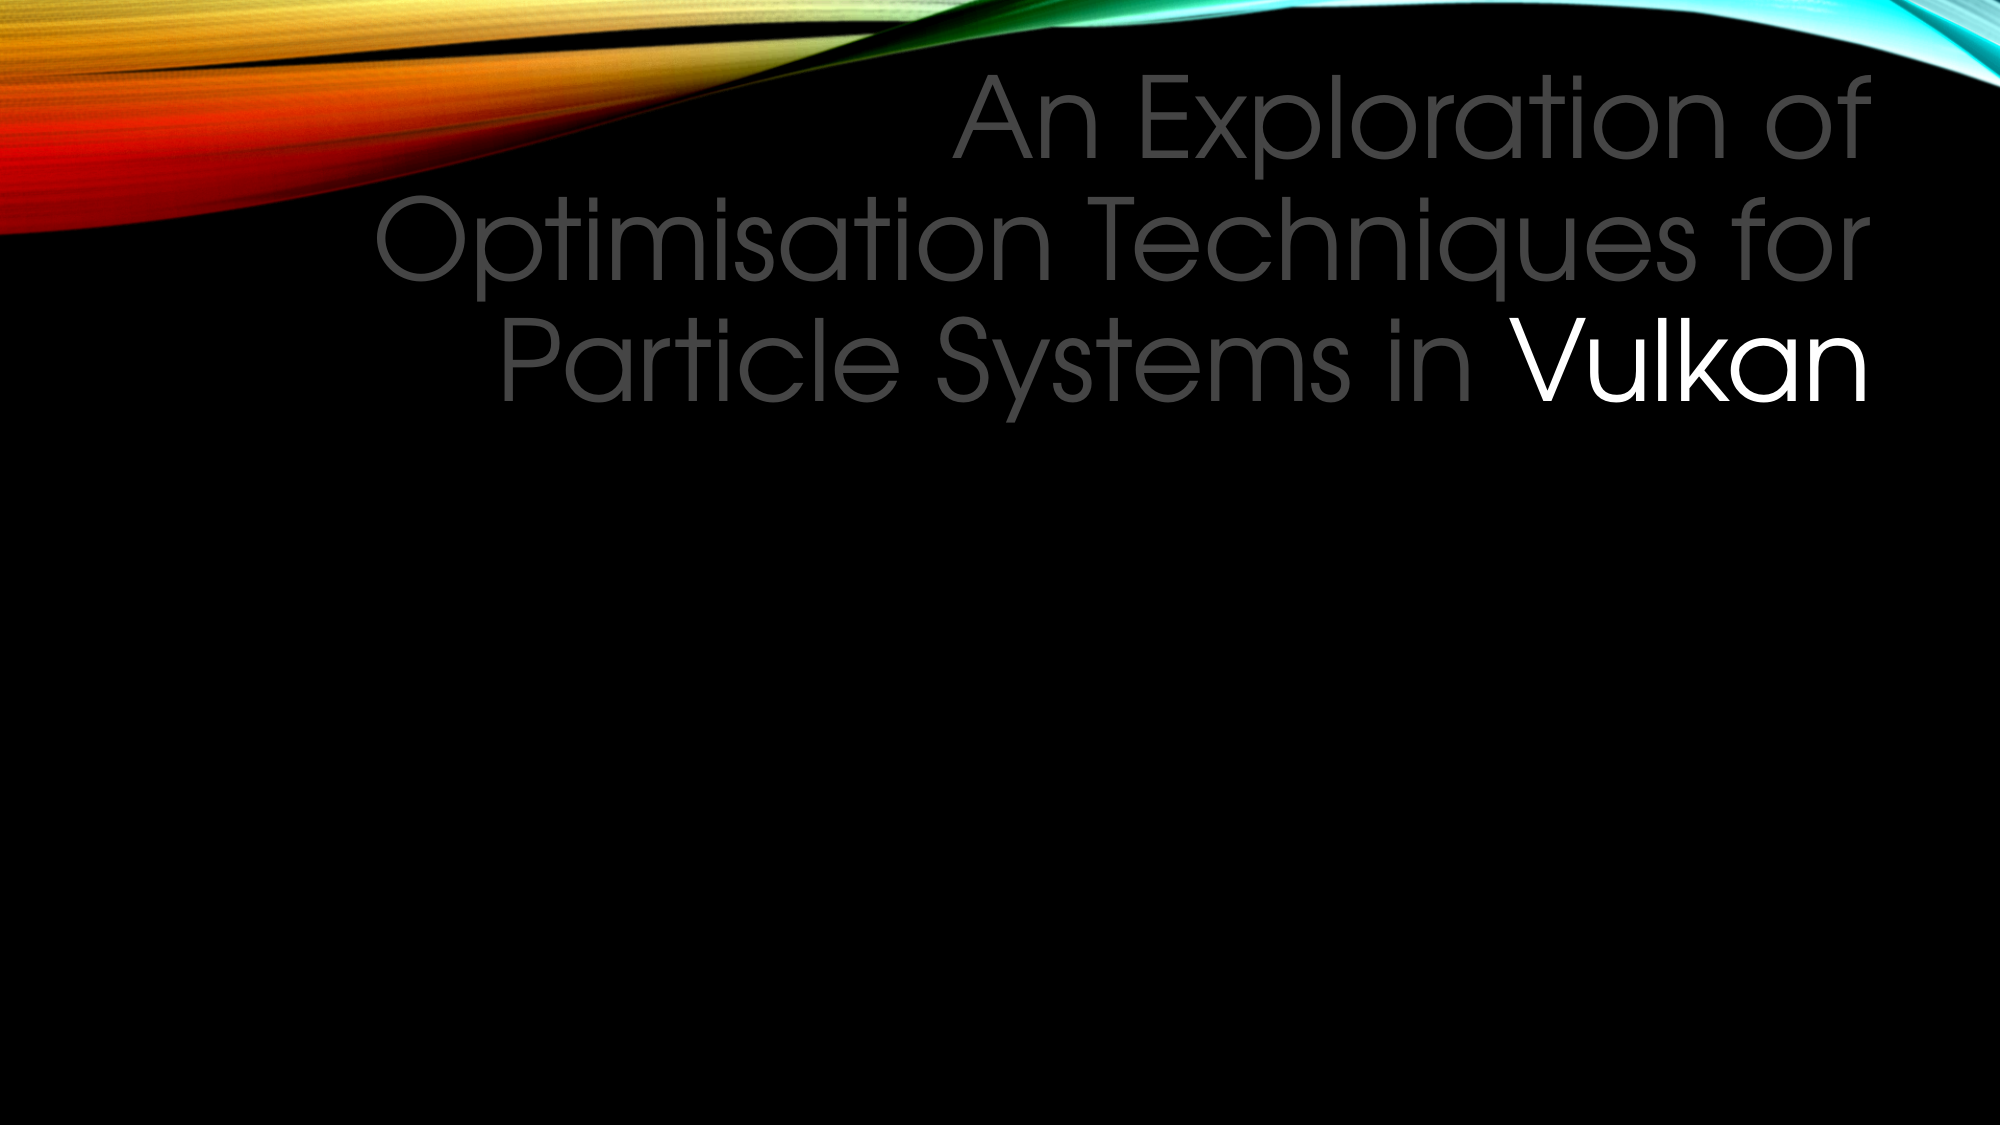

An Exploration of Optimisation Techniques for Particle Systems in Vulkan